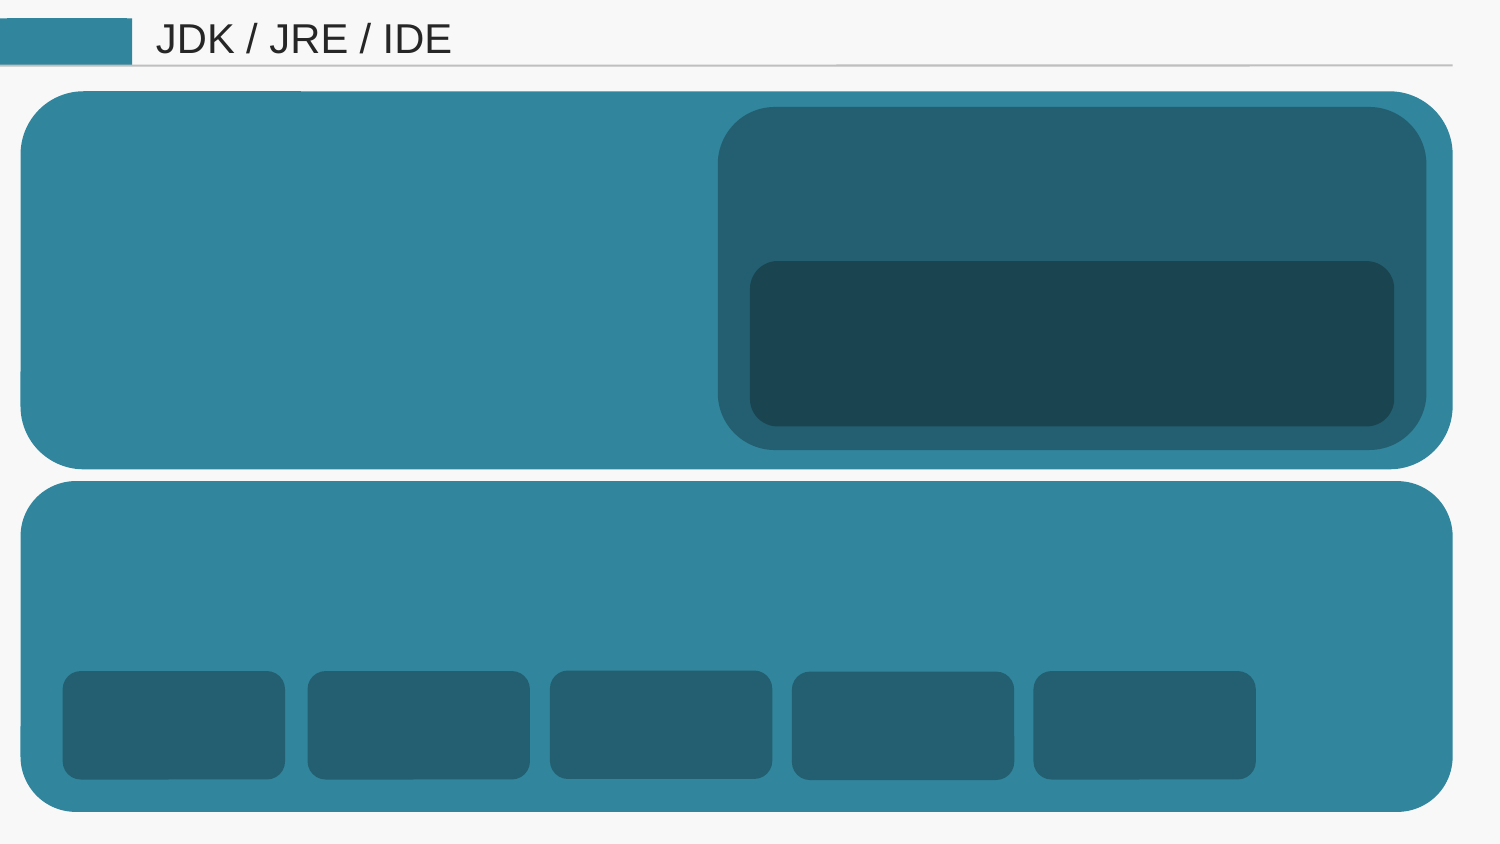

JDK / JRE / IDE

Java

JRE
(Java Runtime Environment)
JDK
(Java Development Kit)

JVM
(Java virtual Machine)

IDE
(Intergrated Development Environment)
…
Android
Studio
Visual
Studio

Eclipse

IntelliJ
NetBeans